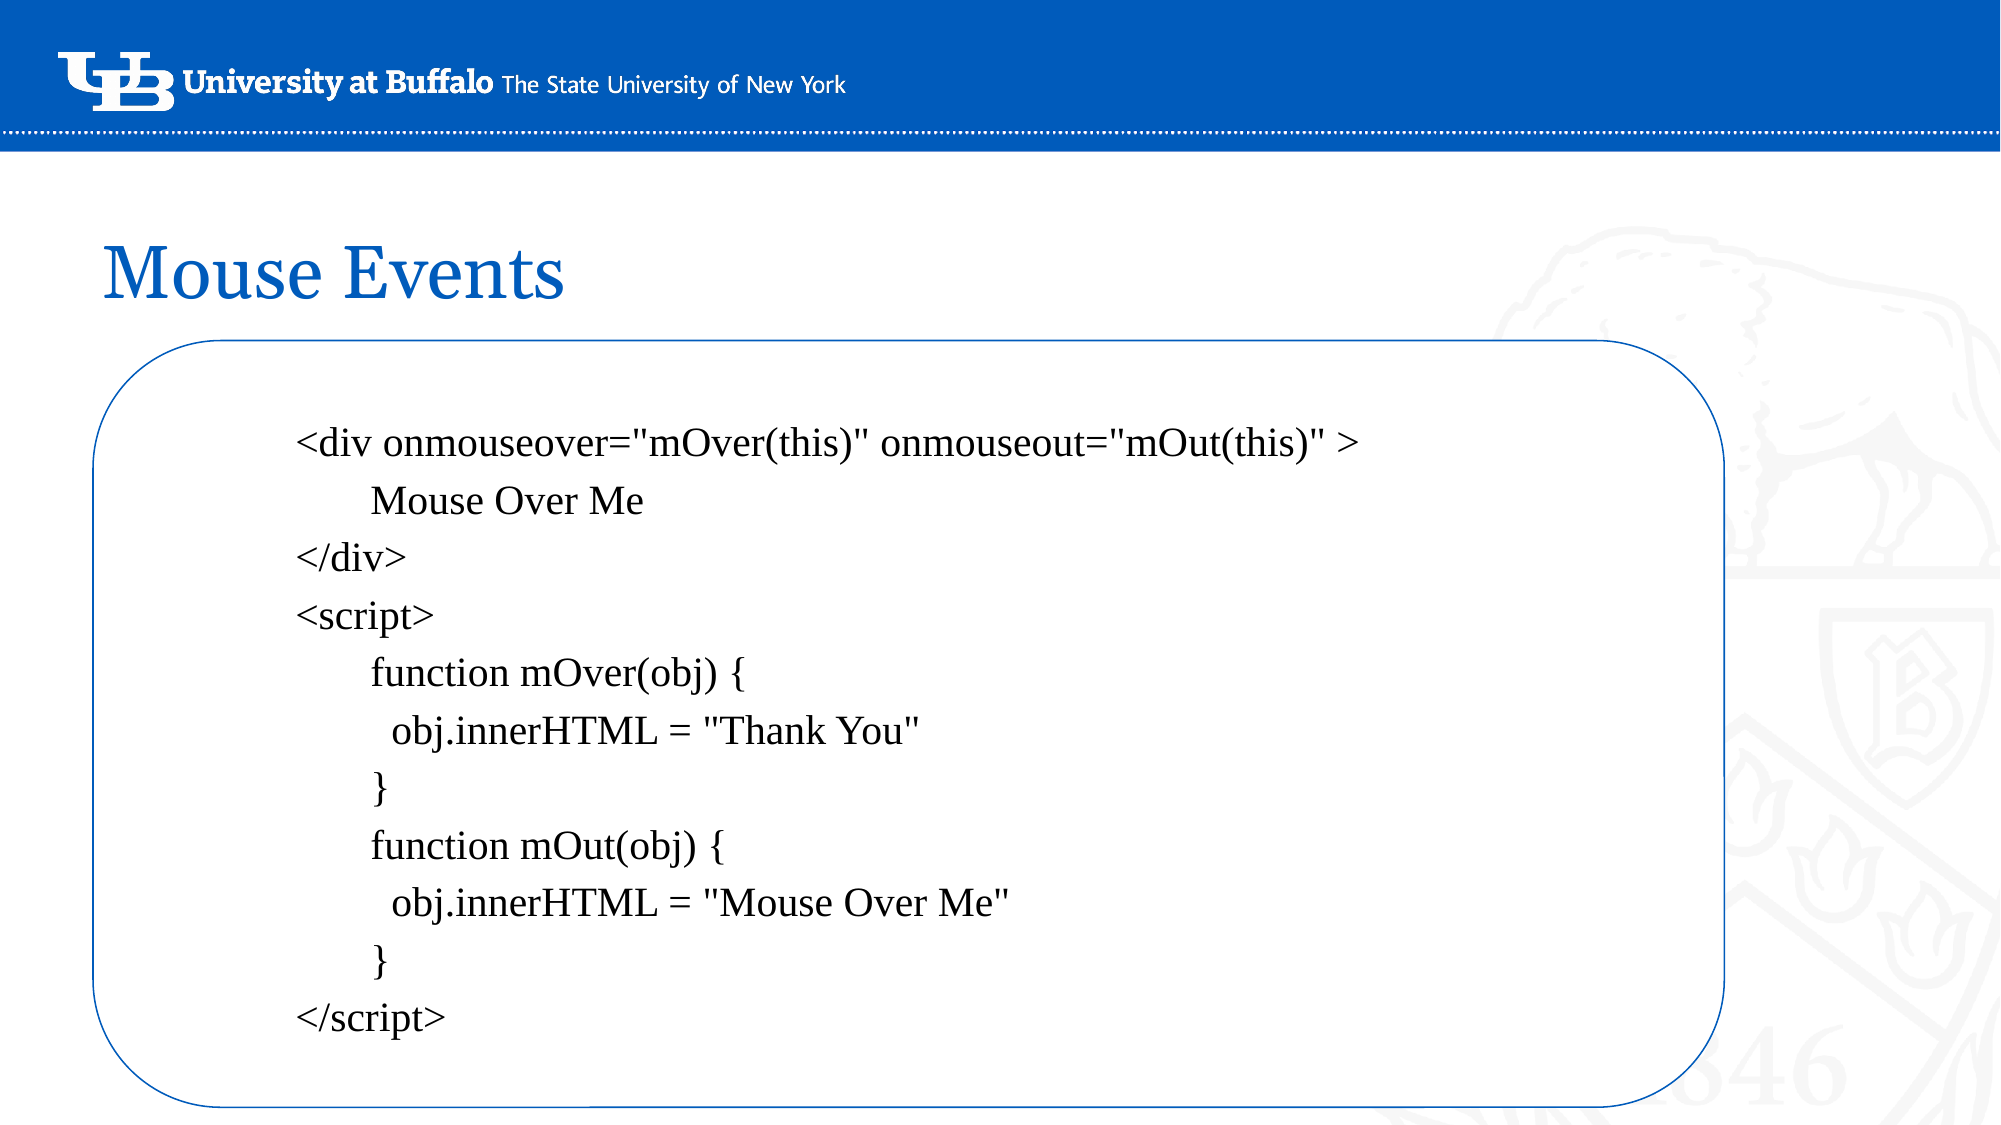

# Mouse Events
<div onmouseover="mOver(this)" onmouseout="mOut(this)" >
Mouse Over Me
</div>
<script>
function mOver(obj) {
  obj.innerHTML = "Thank You"
}
function mOut(obj) {
  obj.innerHTML = "Mouse Over Me"
}
</script>